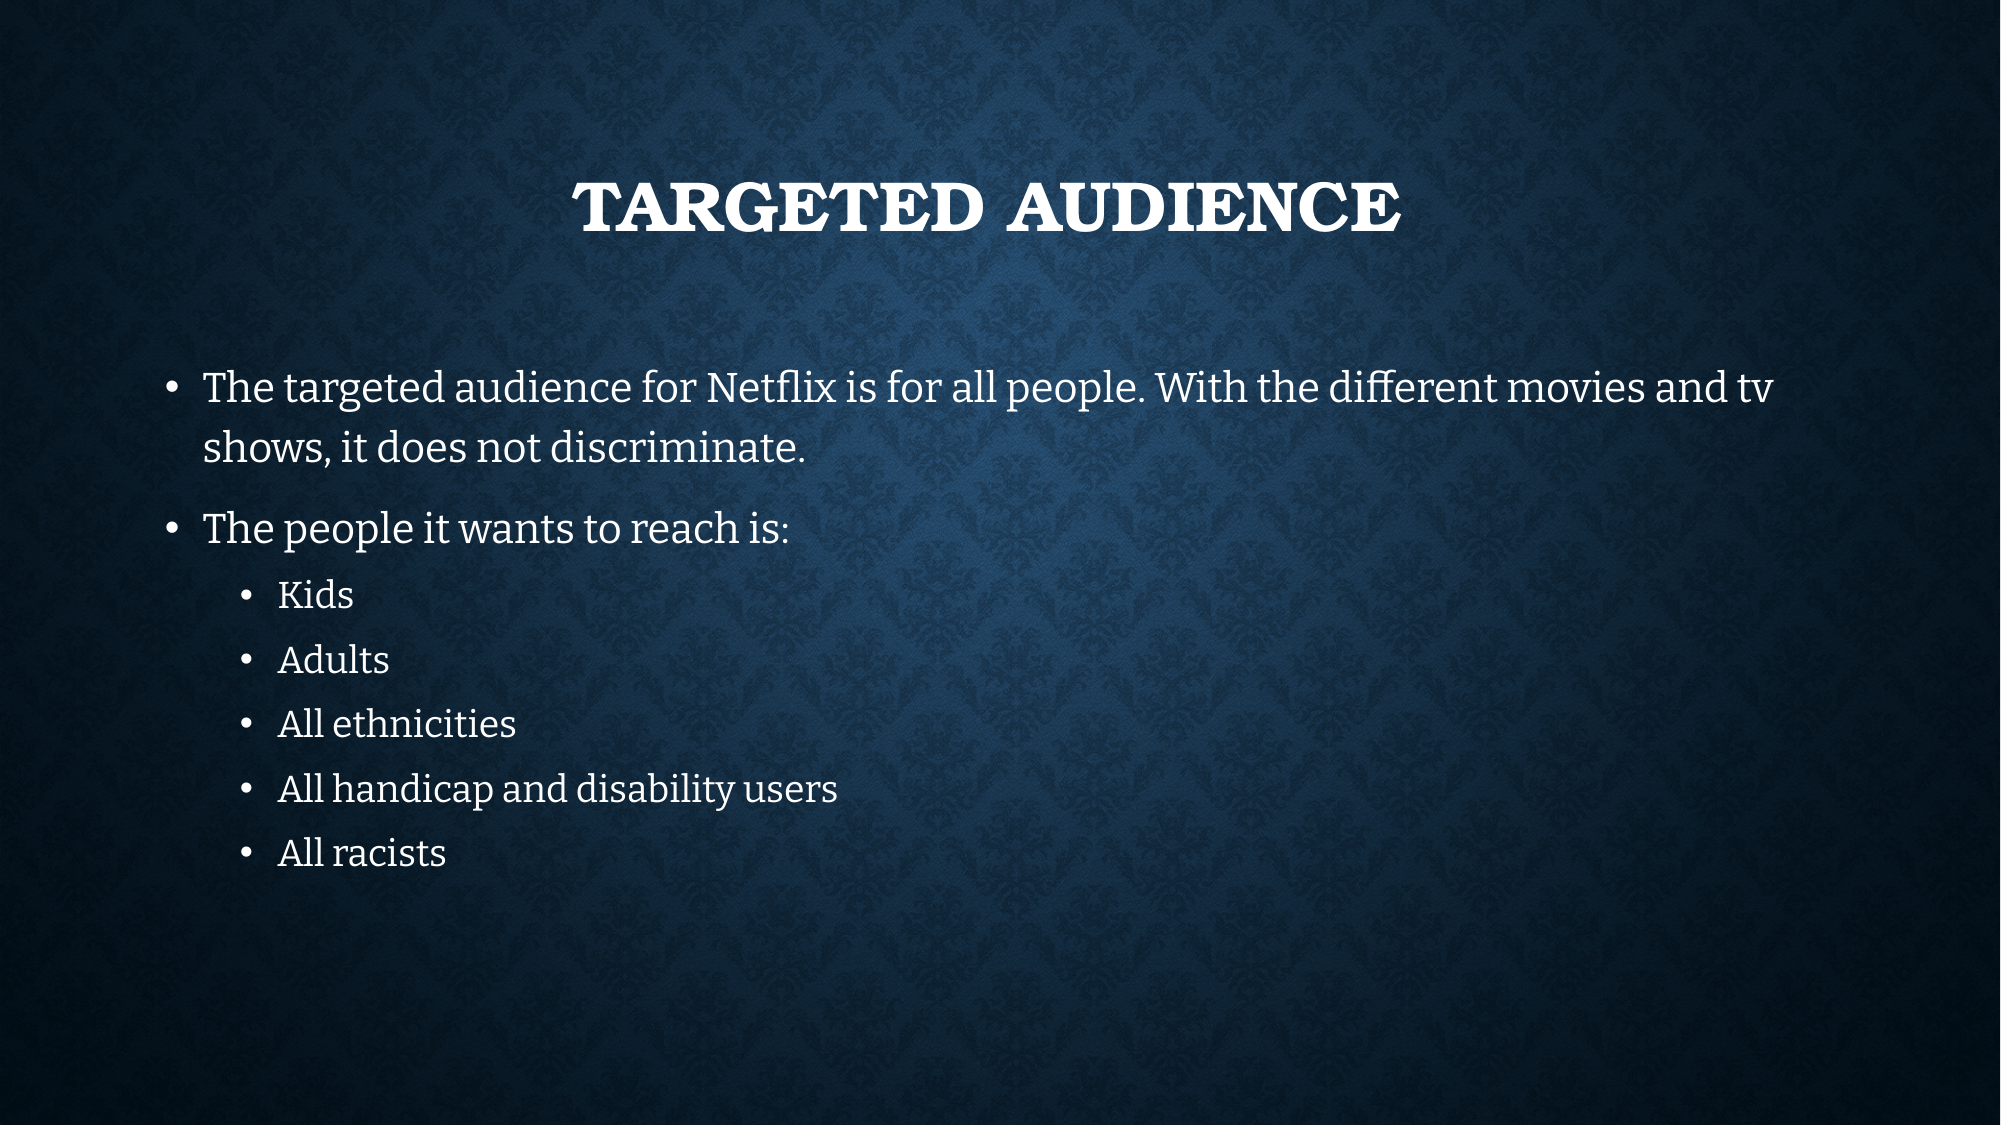

# Targeted Audience
The targeted audience for Netflix is for all people. With the different movies and tv shows, it does not discriminate.
The people it wants to reach is:
Kids
Adults
All ethnicities
All handicap and disability users
All racists